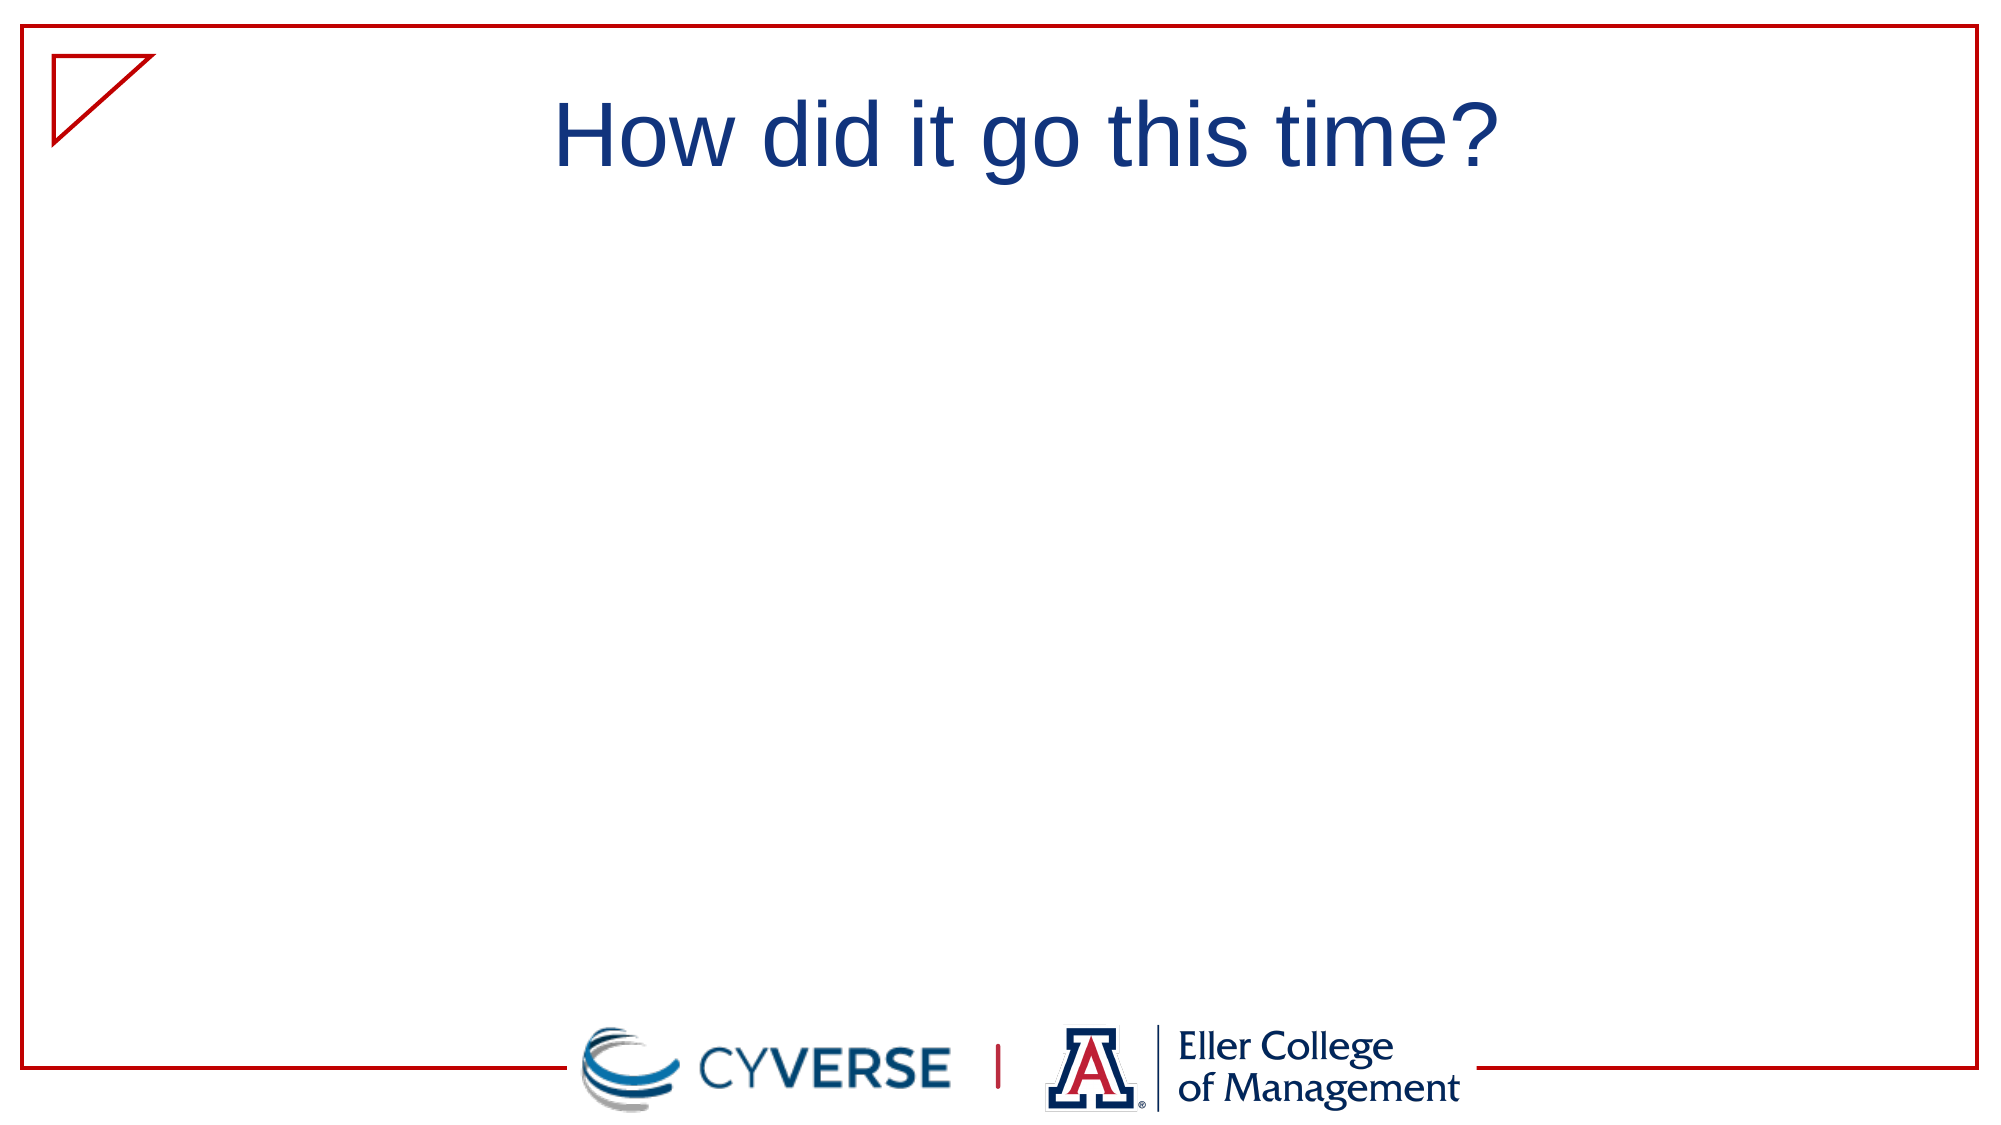

# How did it go this time?